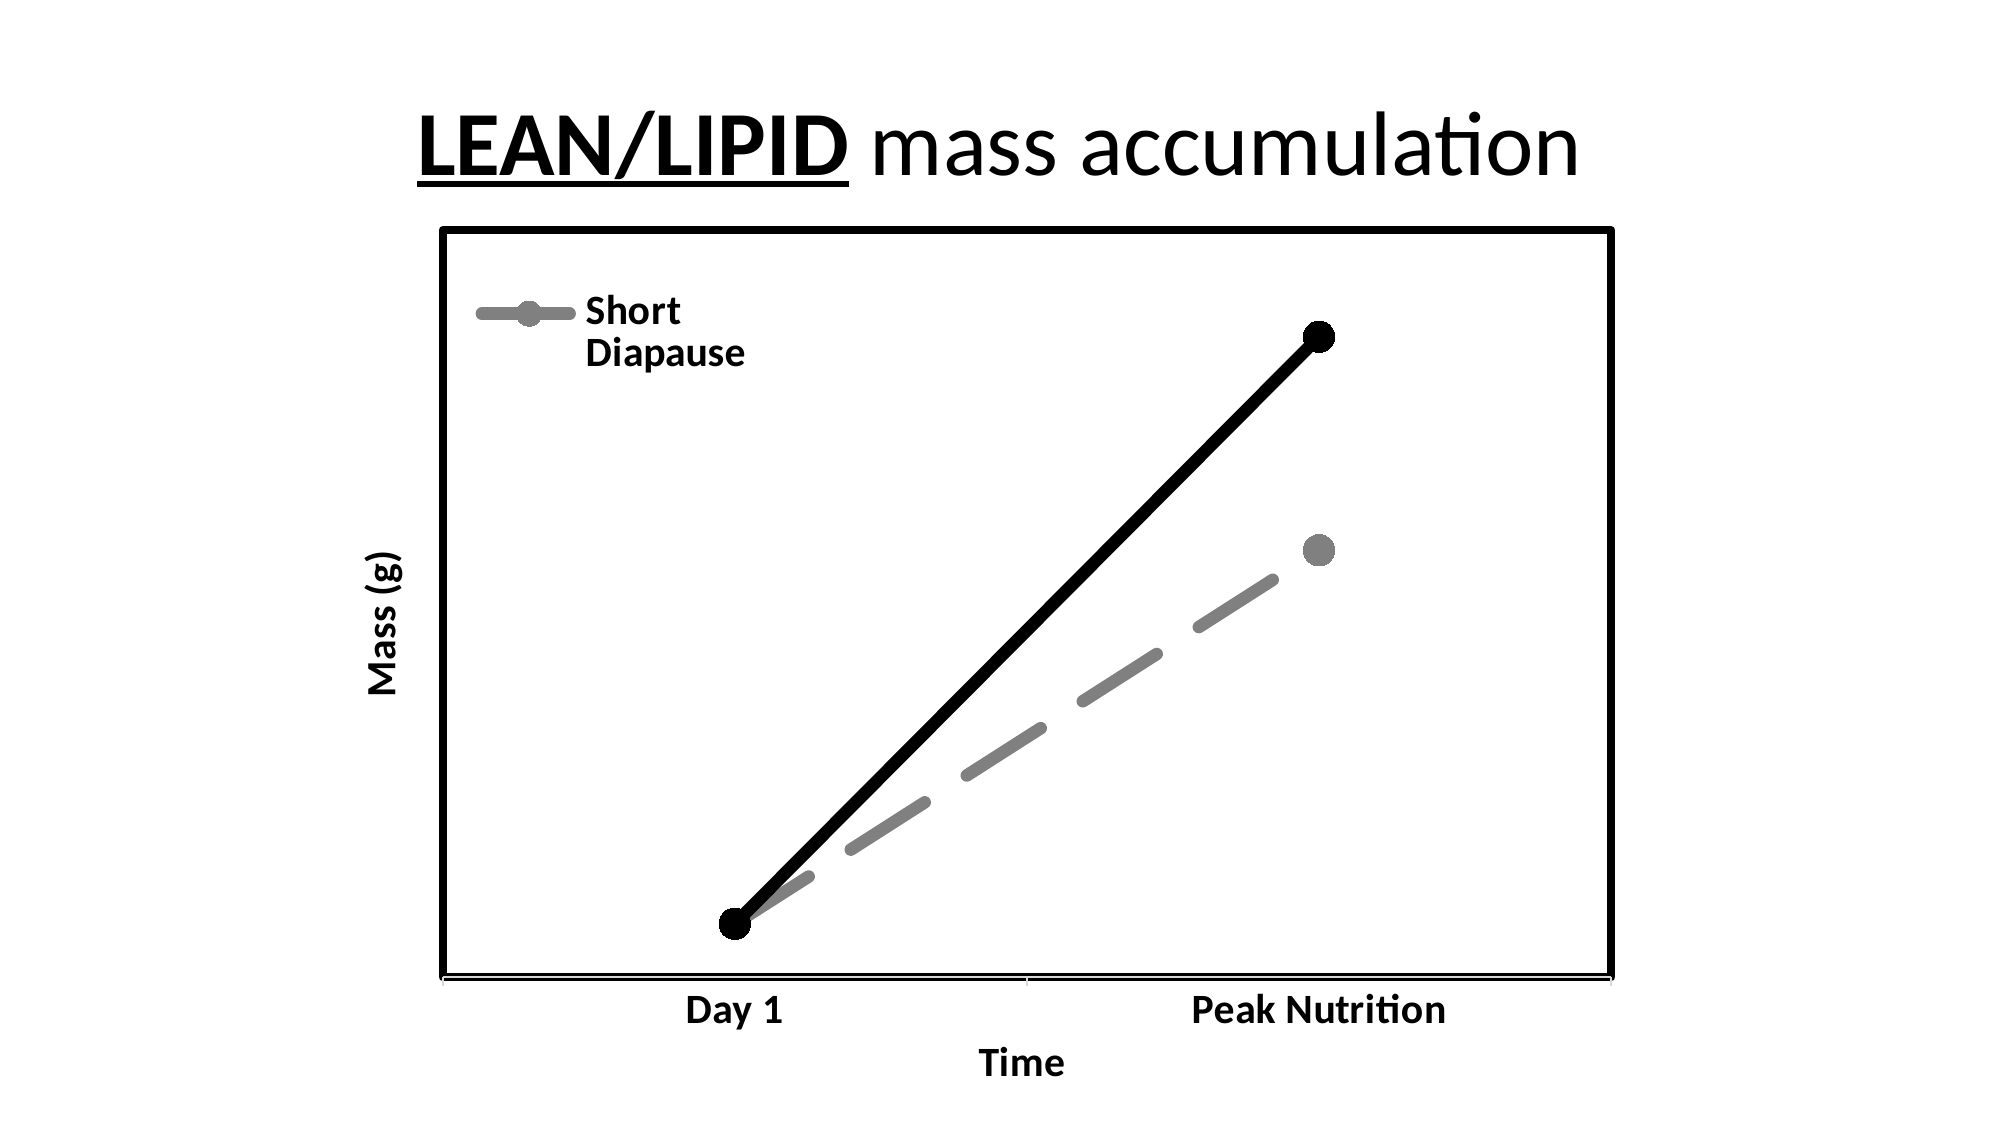

# LEAN/LIPID mass accumulation

### Chart

| Category | Short Diapause | Long Diapause |
|---|---|---|
| Day 1 | 5.0 | 5.0 |
| Peak Nutrition | 40.0 | 60.0 |
PREDICTION